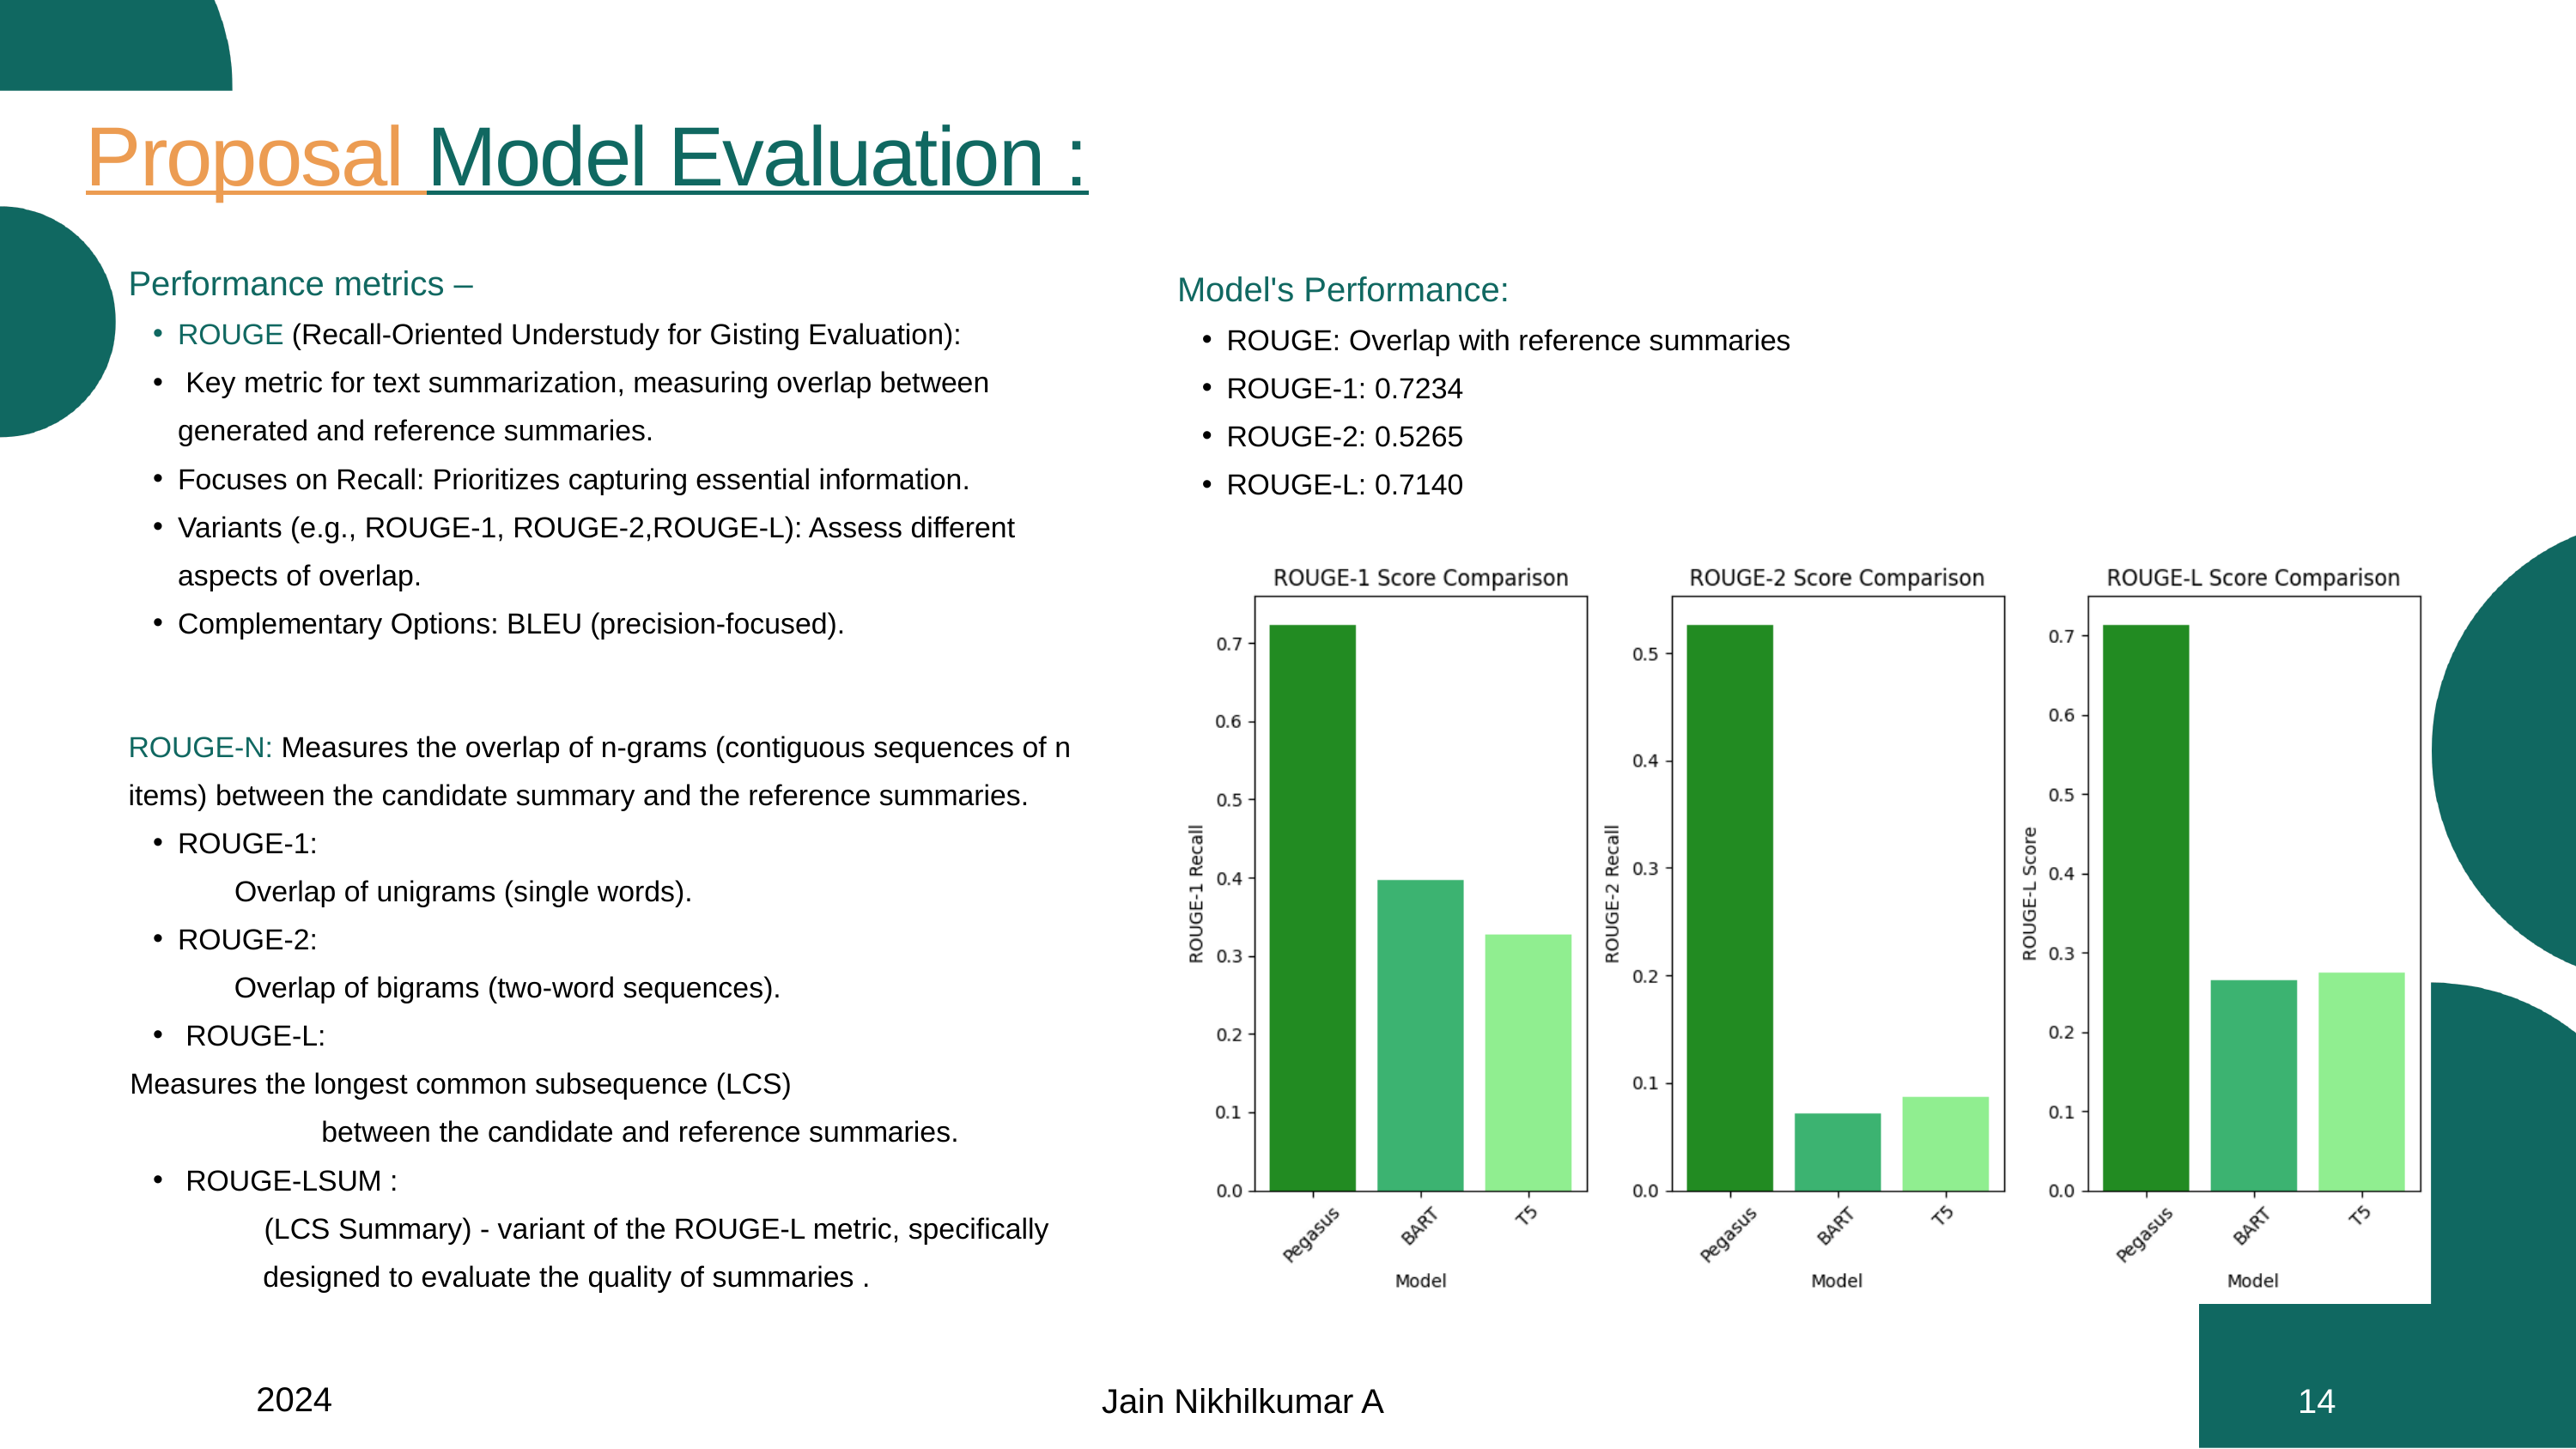

Proposal Model Evaluation :
Performance metrics –
ROUGE (Recall-Oriented Understudy for Gisting Evaluation):
 Key metric for text summarization, measuring overlap between generated and reference summaries.
Focuses on Recall: Prioritizes capturing essential information.
Variants (e.g., ROUGE-1, ROUGE-2,ROUGE-L): Assess different aspects of overlap.
Complementary Options: BLEU (precision-focused).

Model's Performance:
ROUGE: Overlap with reference summaries
ROUGE-1: 0.7234
ROUGE-2: 0.5265
ROUGE-L: 0.7140

ROUGE-N: Measures the overlap of n-grams (contiguous sequences of n items) between the candidate summary and the reference summaries.
ROUGE-1:
             Overlap of unigrams (single words).
ROUGE-2:
             Overlap of bigrams (two-word sequences).
 ROUGE-L:
Measures the longest common subsequence (LCS)                                               between the candidate and reference summaries.
 ROUGE-LSUM :
            (LCS Summary) - variant of the ROUGE-L metric, specifically designed to evaluate the quality of summaries .

2024
Jain Nikhilkumar A
14